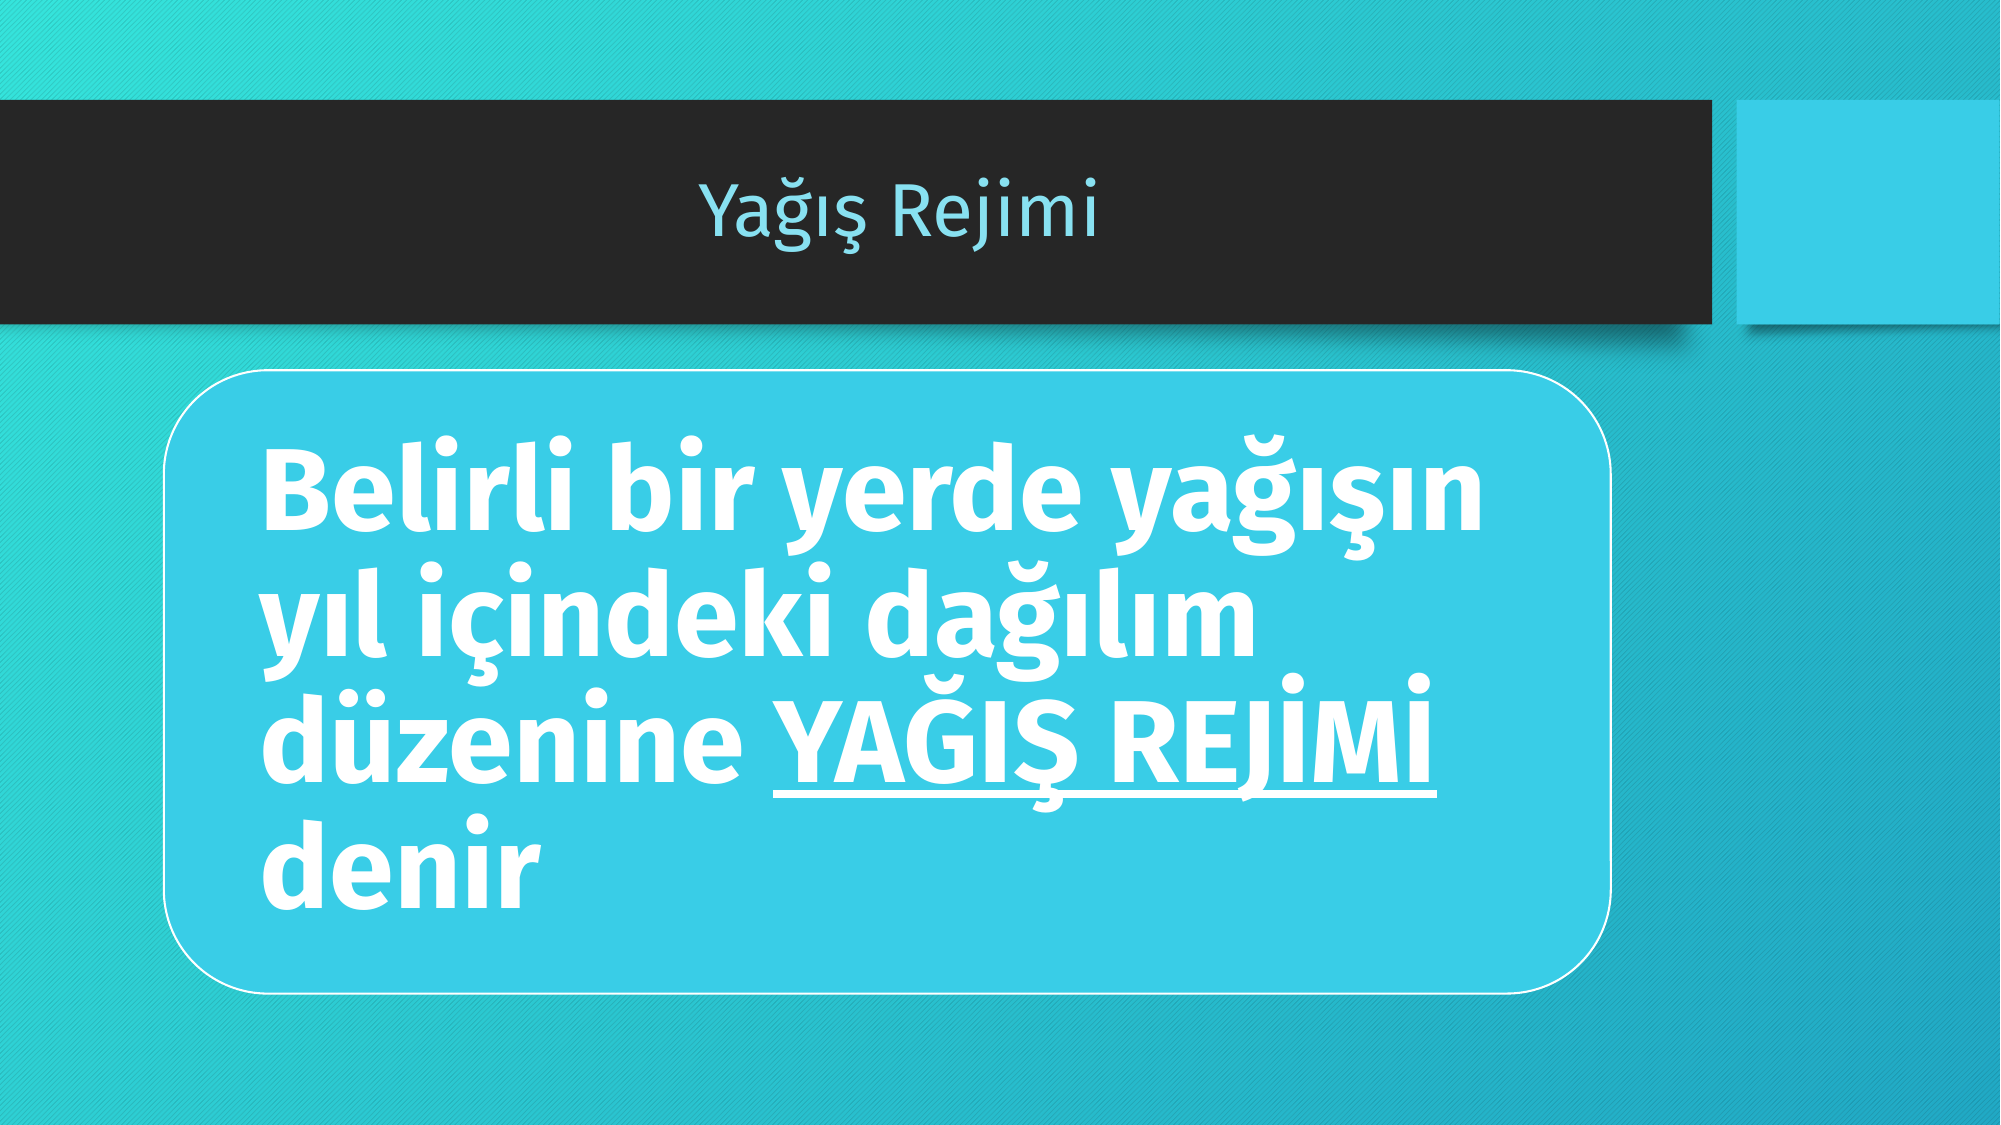

# Yağış Rejimi
Belirli bir yerde yağışın yıl içindeki dağılım düzenine YAĞIŞ REJİMİ denir